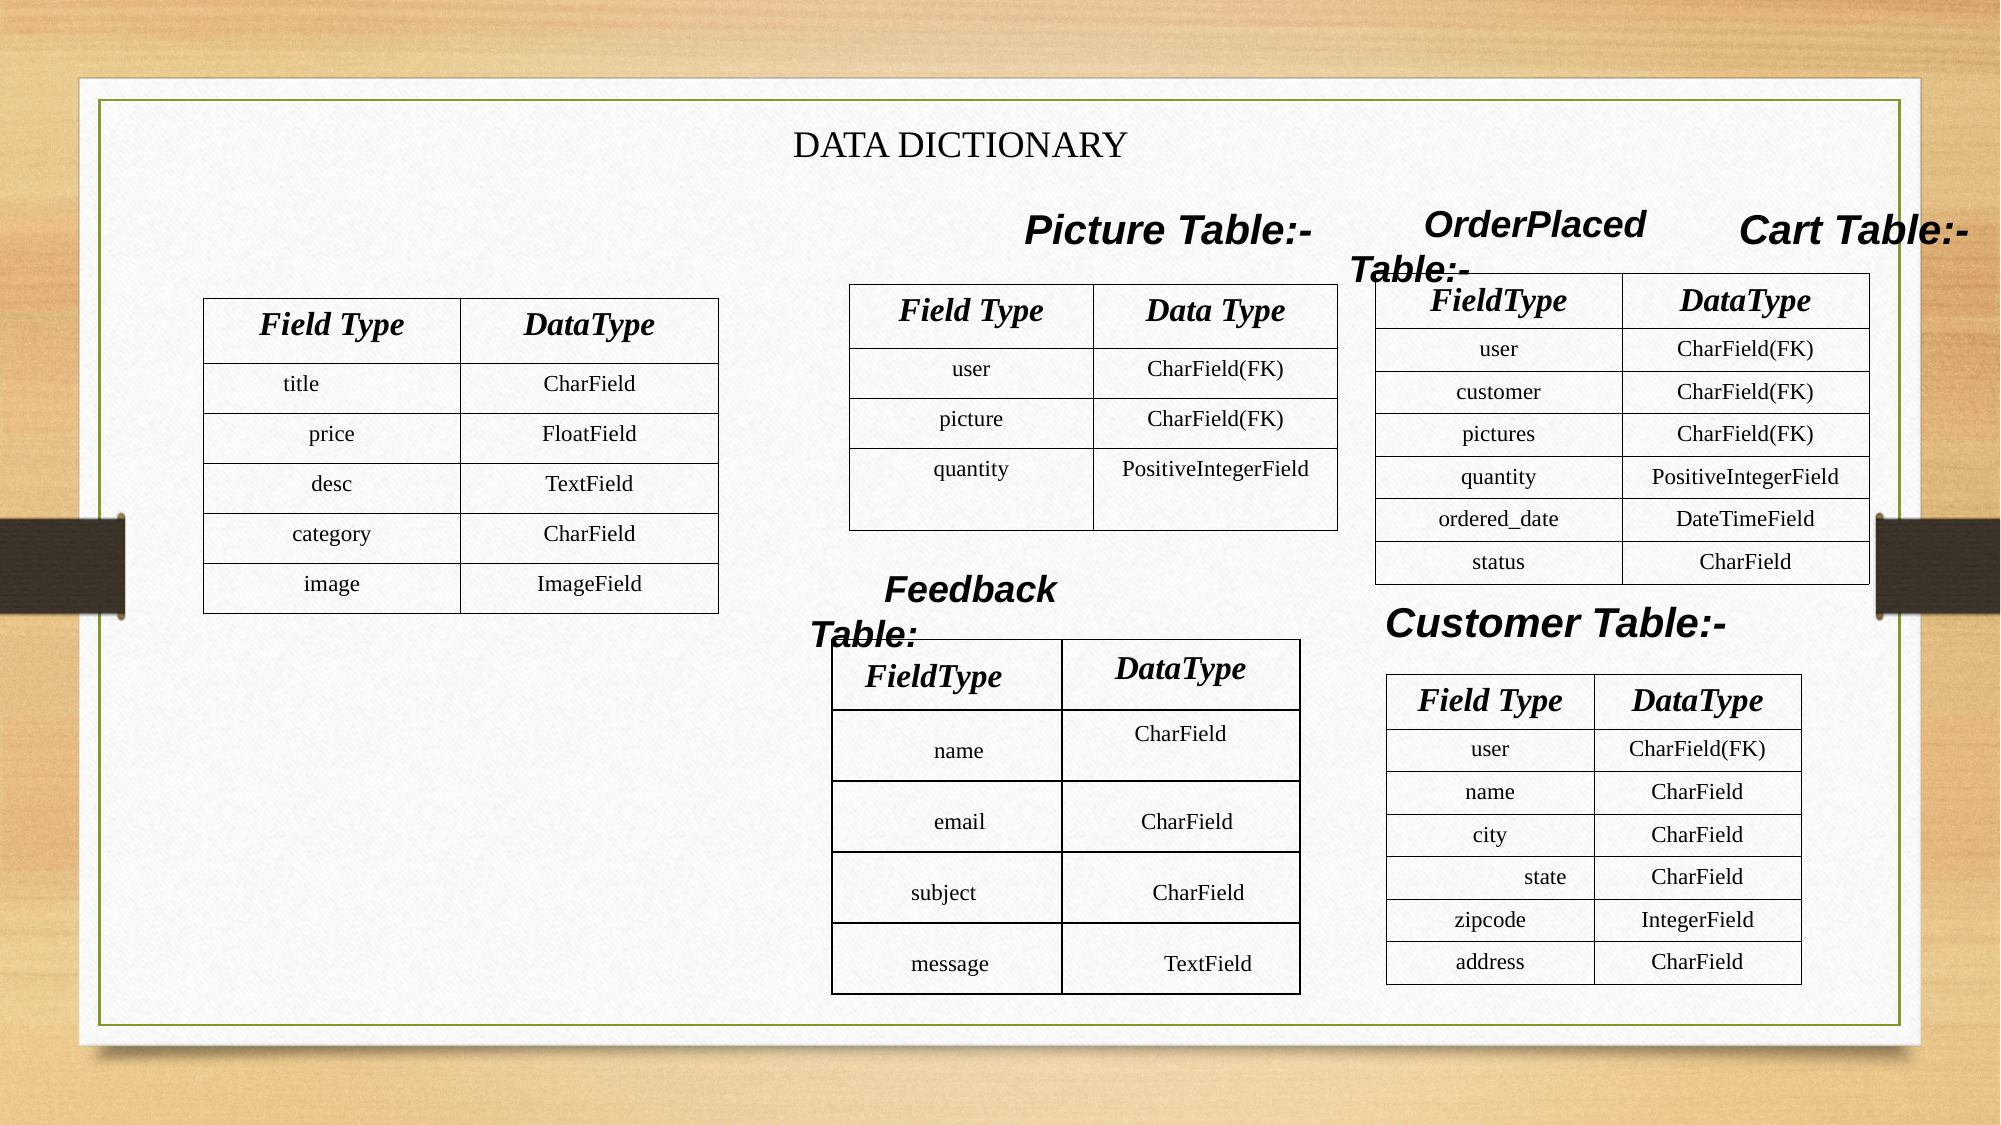

DATA DICTIONARY
OrderPlaced Table:-
Picture Table:-

Cart Table:-

| FieldType | DataType |
| --- | --- |
| user | CharField(FK) |
| customer | CharField(FK) |
| pictures | CharField(FK) |
| quantity | PositiveIntegerField |
| ordered\_date | DateTimeField |
| status | CharField |
| Field Type | Data Type |
| --- | --- |
| user | CharField(FK) |
| picture | CharField(FK) |
| quantity | PositiveIntegerField |
| Field Type | DataType |
| --- | --- |
| title | CharField |
| price | FloatField |
| desc | TextField |
| category | CharField |
| image | ImageField |

Feedback Table:
Customer Table:-

| FieldType | DataType |
| --- | --- |
| name | CharField |
| email | CharField |
| subject | CharField |
| message | TextField |
| Field Type | DataType |
| --- | --- |
| user | CharField(FK) |
| name | CharField |
| city | CharField |
| state | CharField |
| zipcode | IntegerField |
| address | CharField |